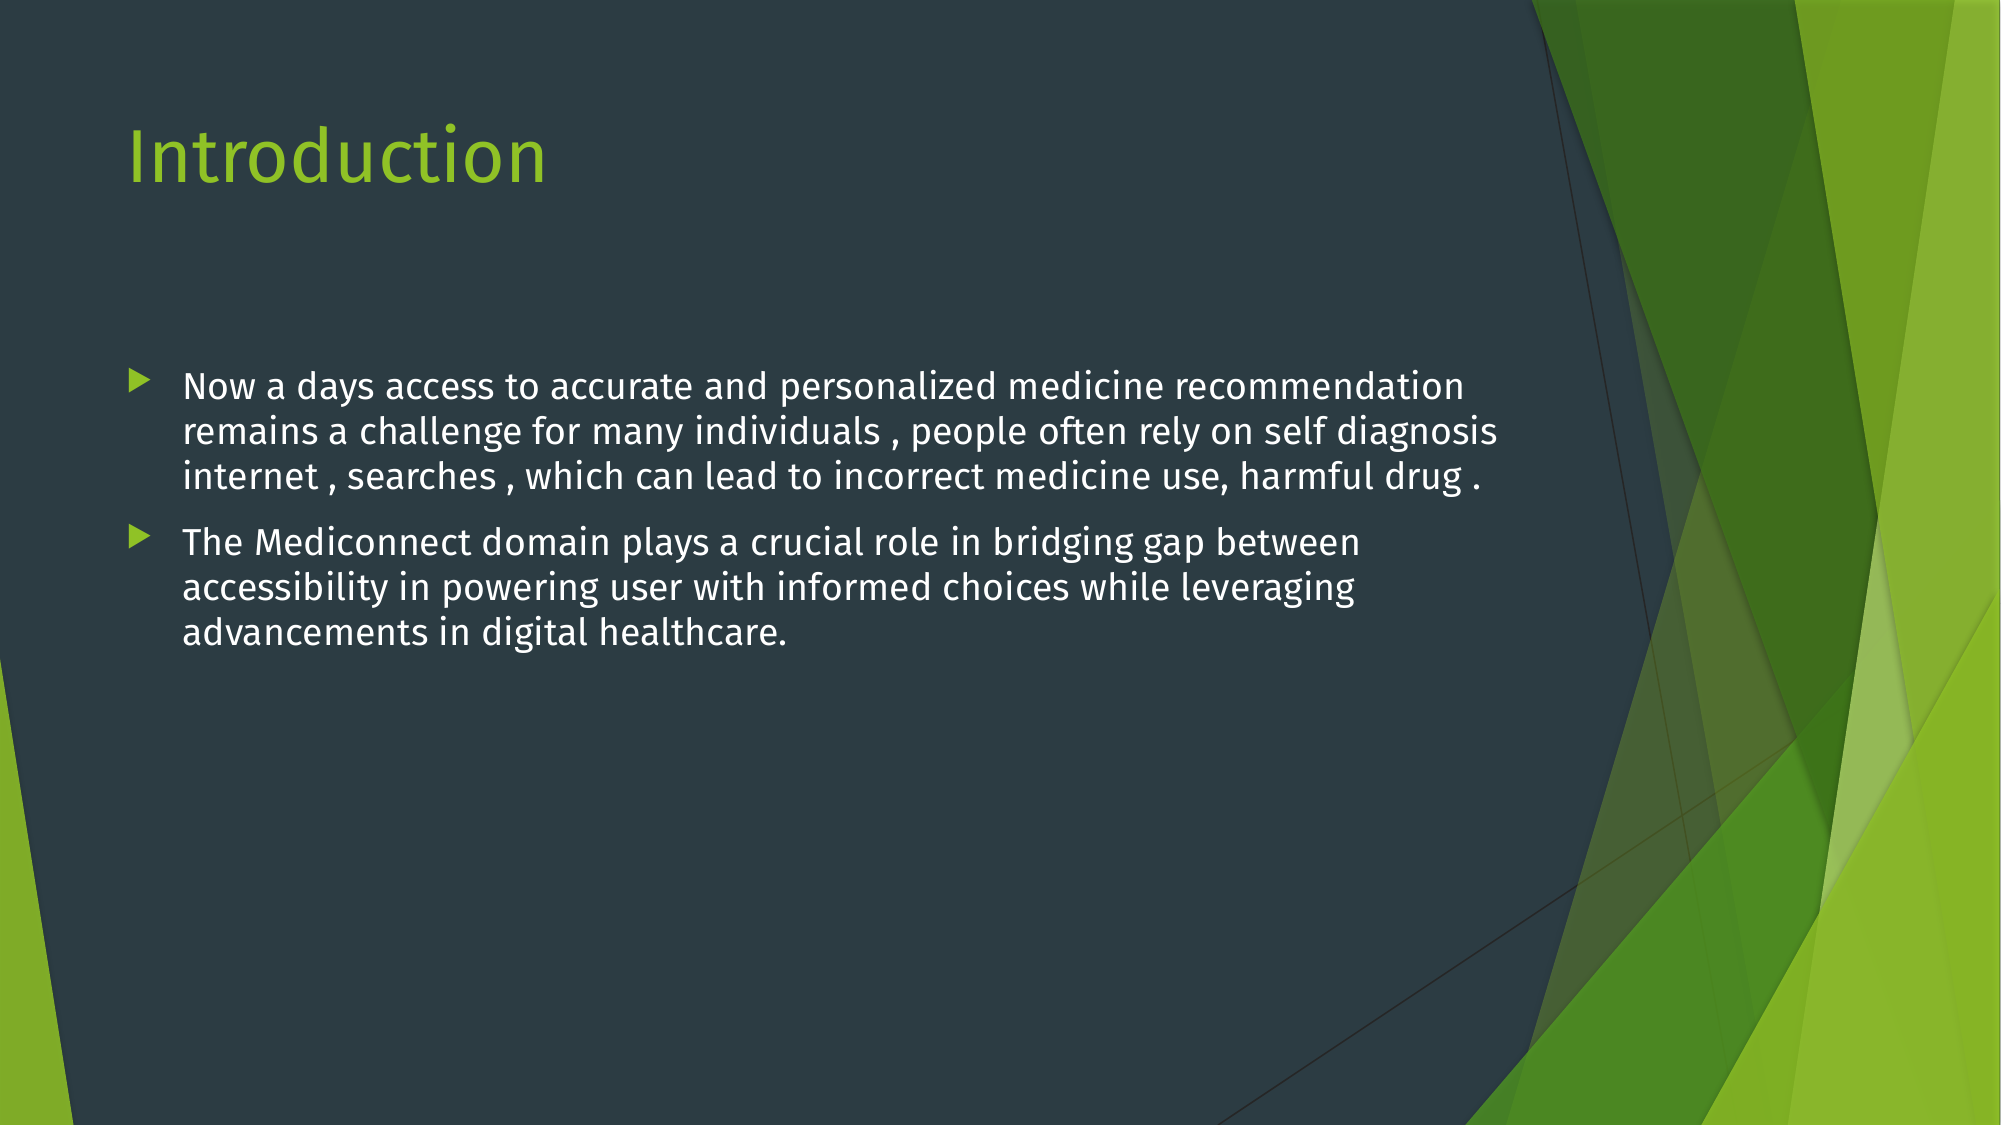

# Introduction
Now a days access to accurate and personalized medicine recommendation remains a challenge for many individuals , people often rely on self diagnosis internet , searches , which can lead to incorrect medicine use, harmful drug .
The Mediconnect domain plays a crucial role in bridging gap between accessibility in powering user with informed choices while leveraging advancements in digital healthcare.